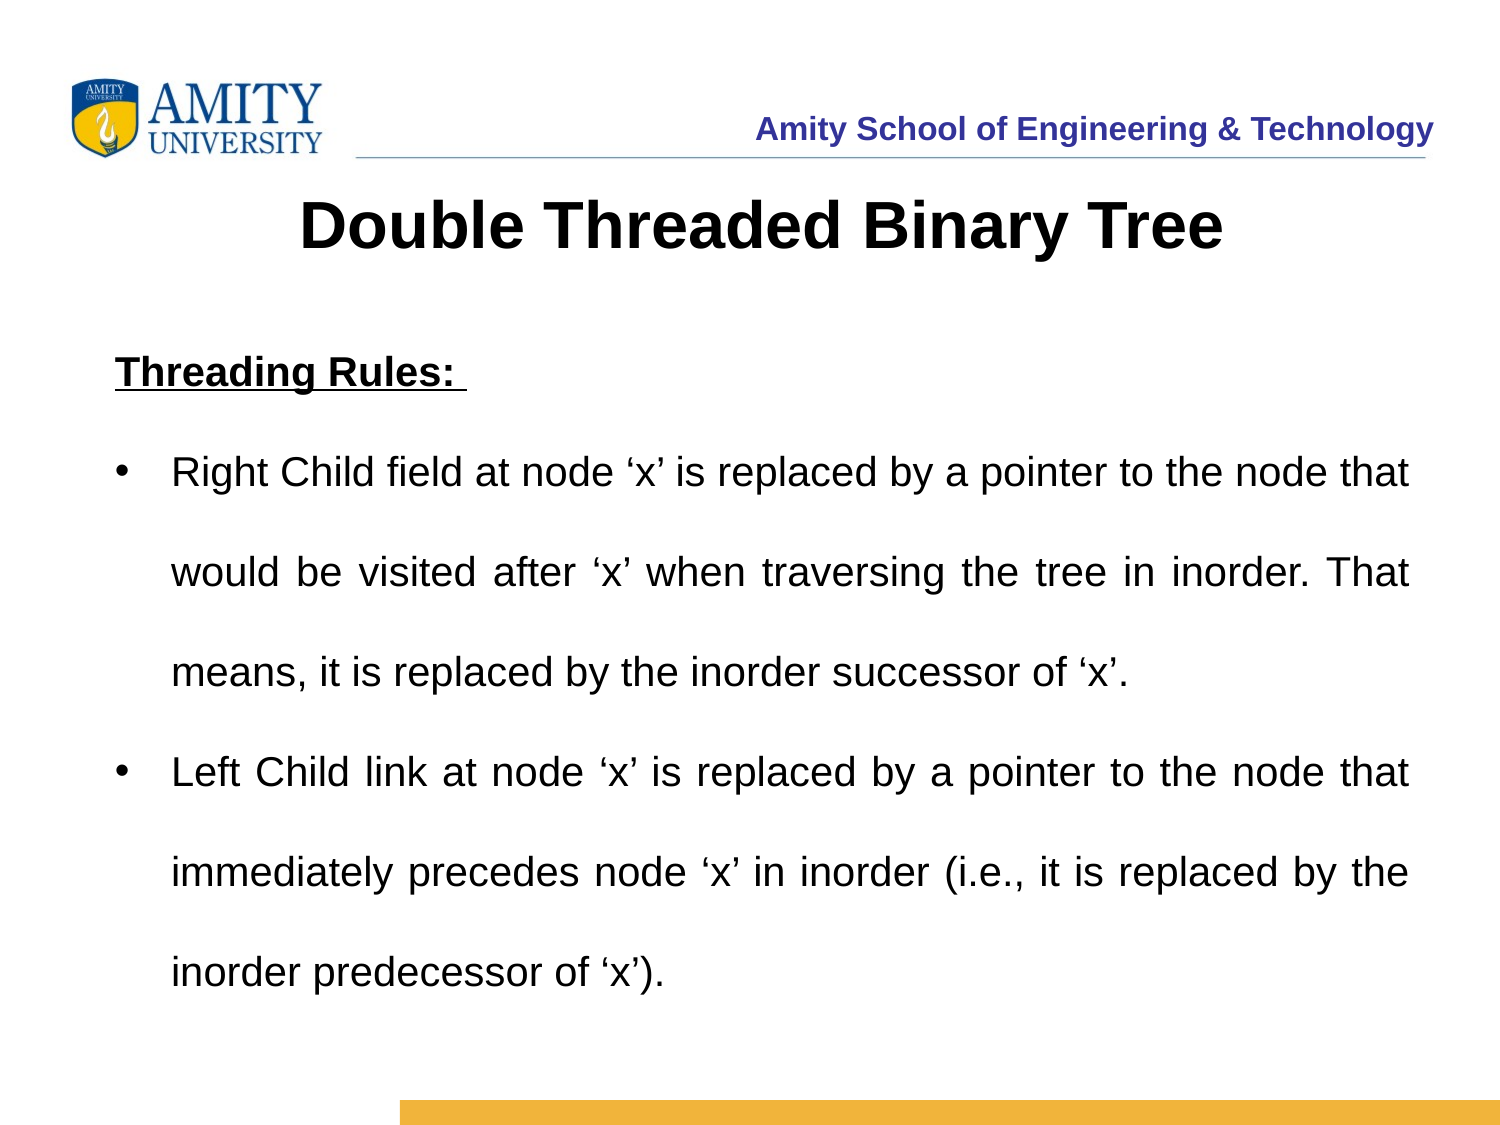

Double Threaded Binary Tree
Threading Rules:
Right Child field at node ‘x’ is replaced by a pointer to the node that would be visited after ‘x’ when traversing the tree in inorder. That means, it is replaced by the inorder successor of ‘x’.
Left Child link at node ‘x’ is replaced by a pointer to the node that immediately precedes node ‘x’ in inorder (i.e., it is replaced by the inorder predecessor of ‘x’).